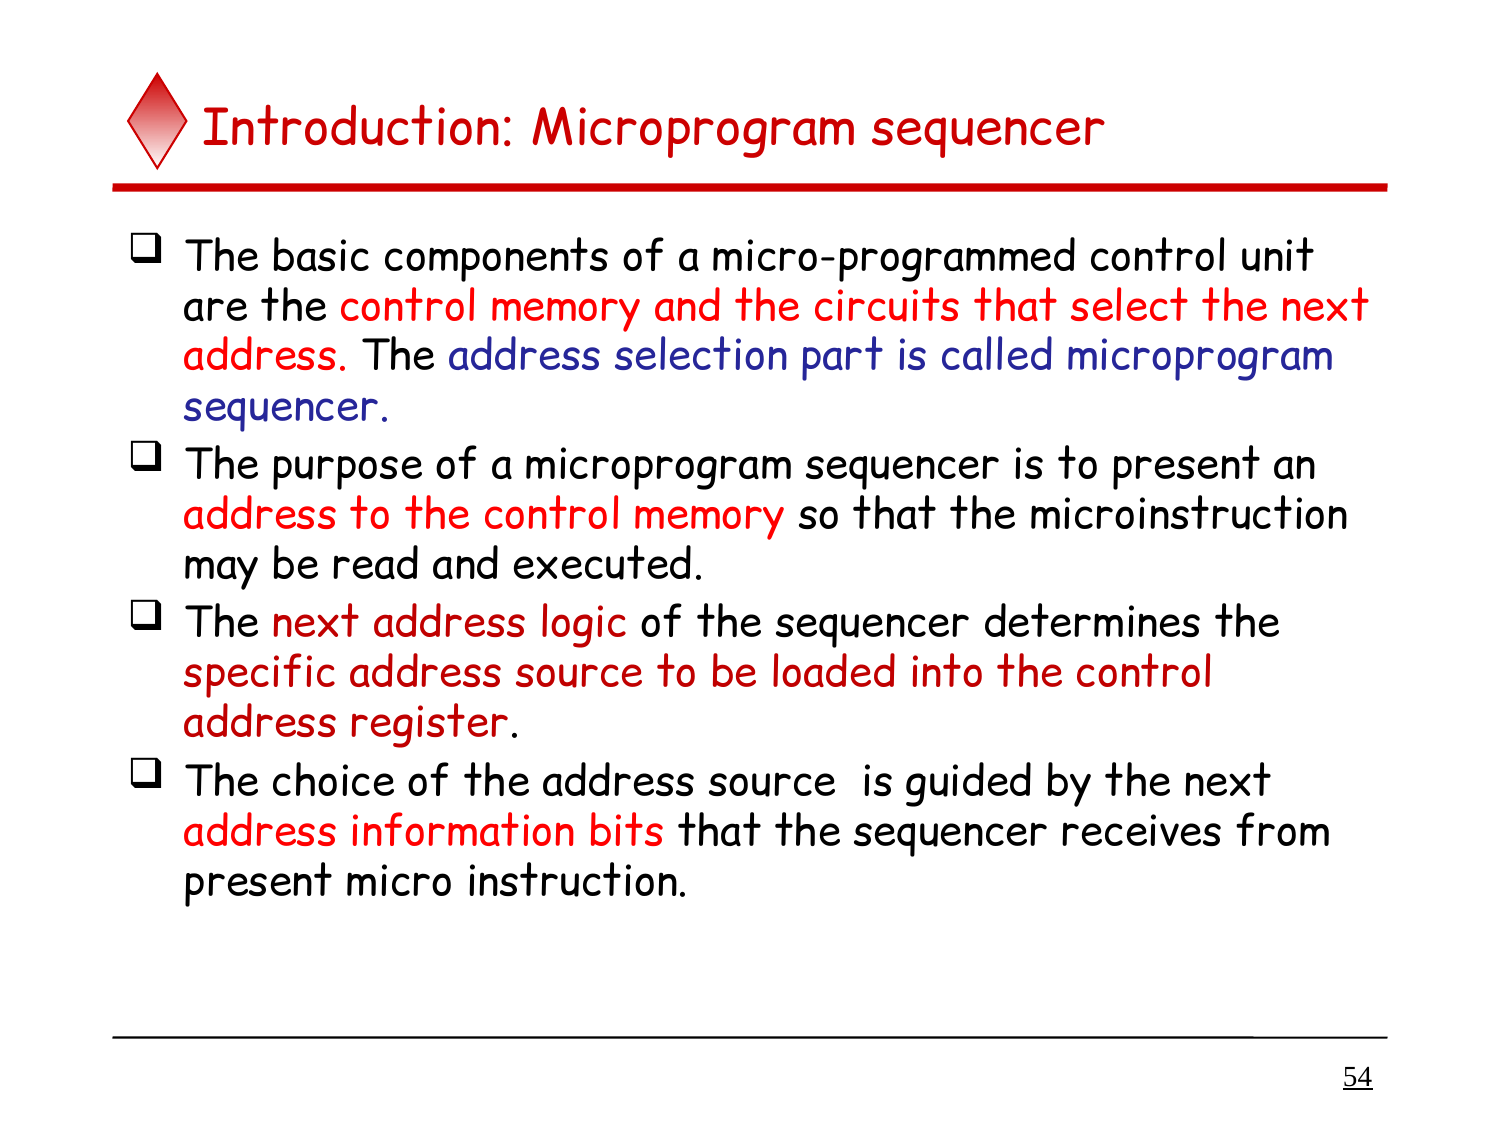

# Introduction: Microprogram sequencer
The basic components of a micro-programmed control unit are the control memory and the circuits that select the next address. The address selection part is called microprogram sequencer.
The purpose of a microprogram sequencer is to present an address to the control memory so that the microinstruction may be read and executed.
The next address logic of the sequencer determines the specific address source to be loaded into the control address register.
The choice of the address source  is guided by the next address information bits that the sequencer receives from present micro instruction.
54